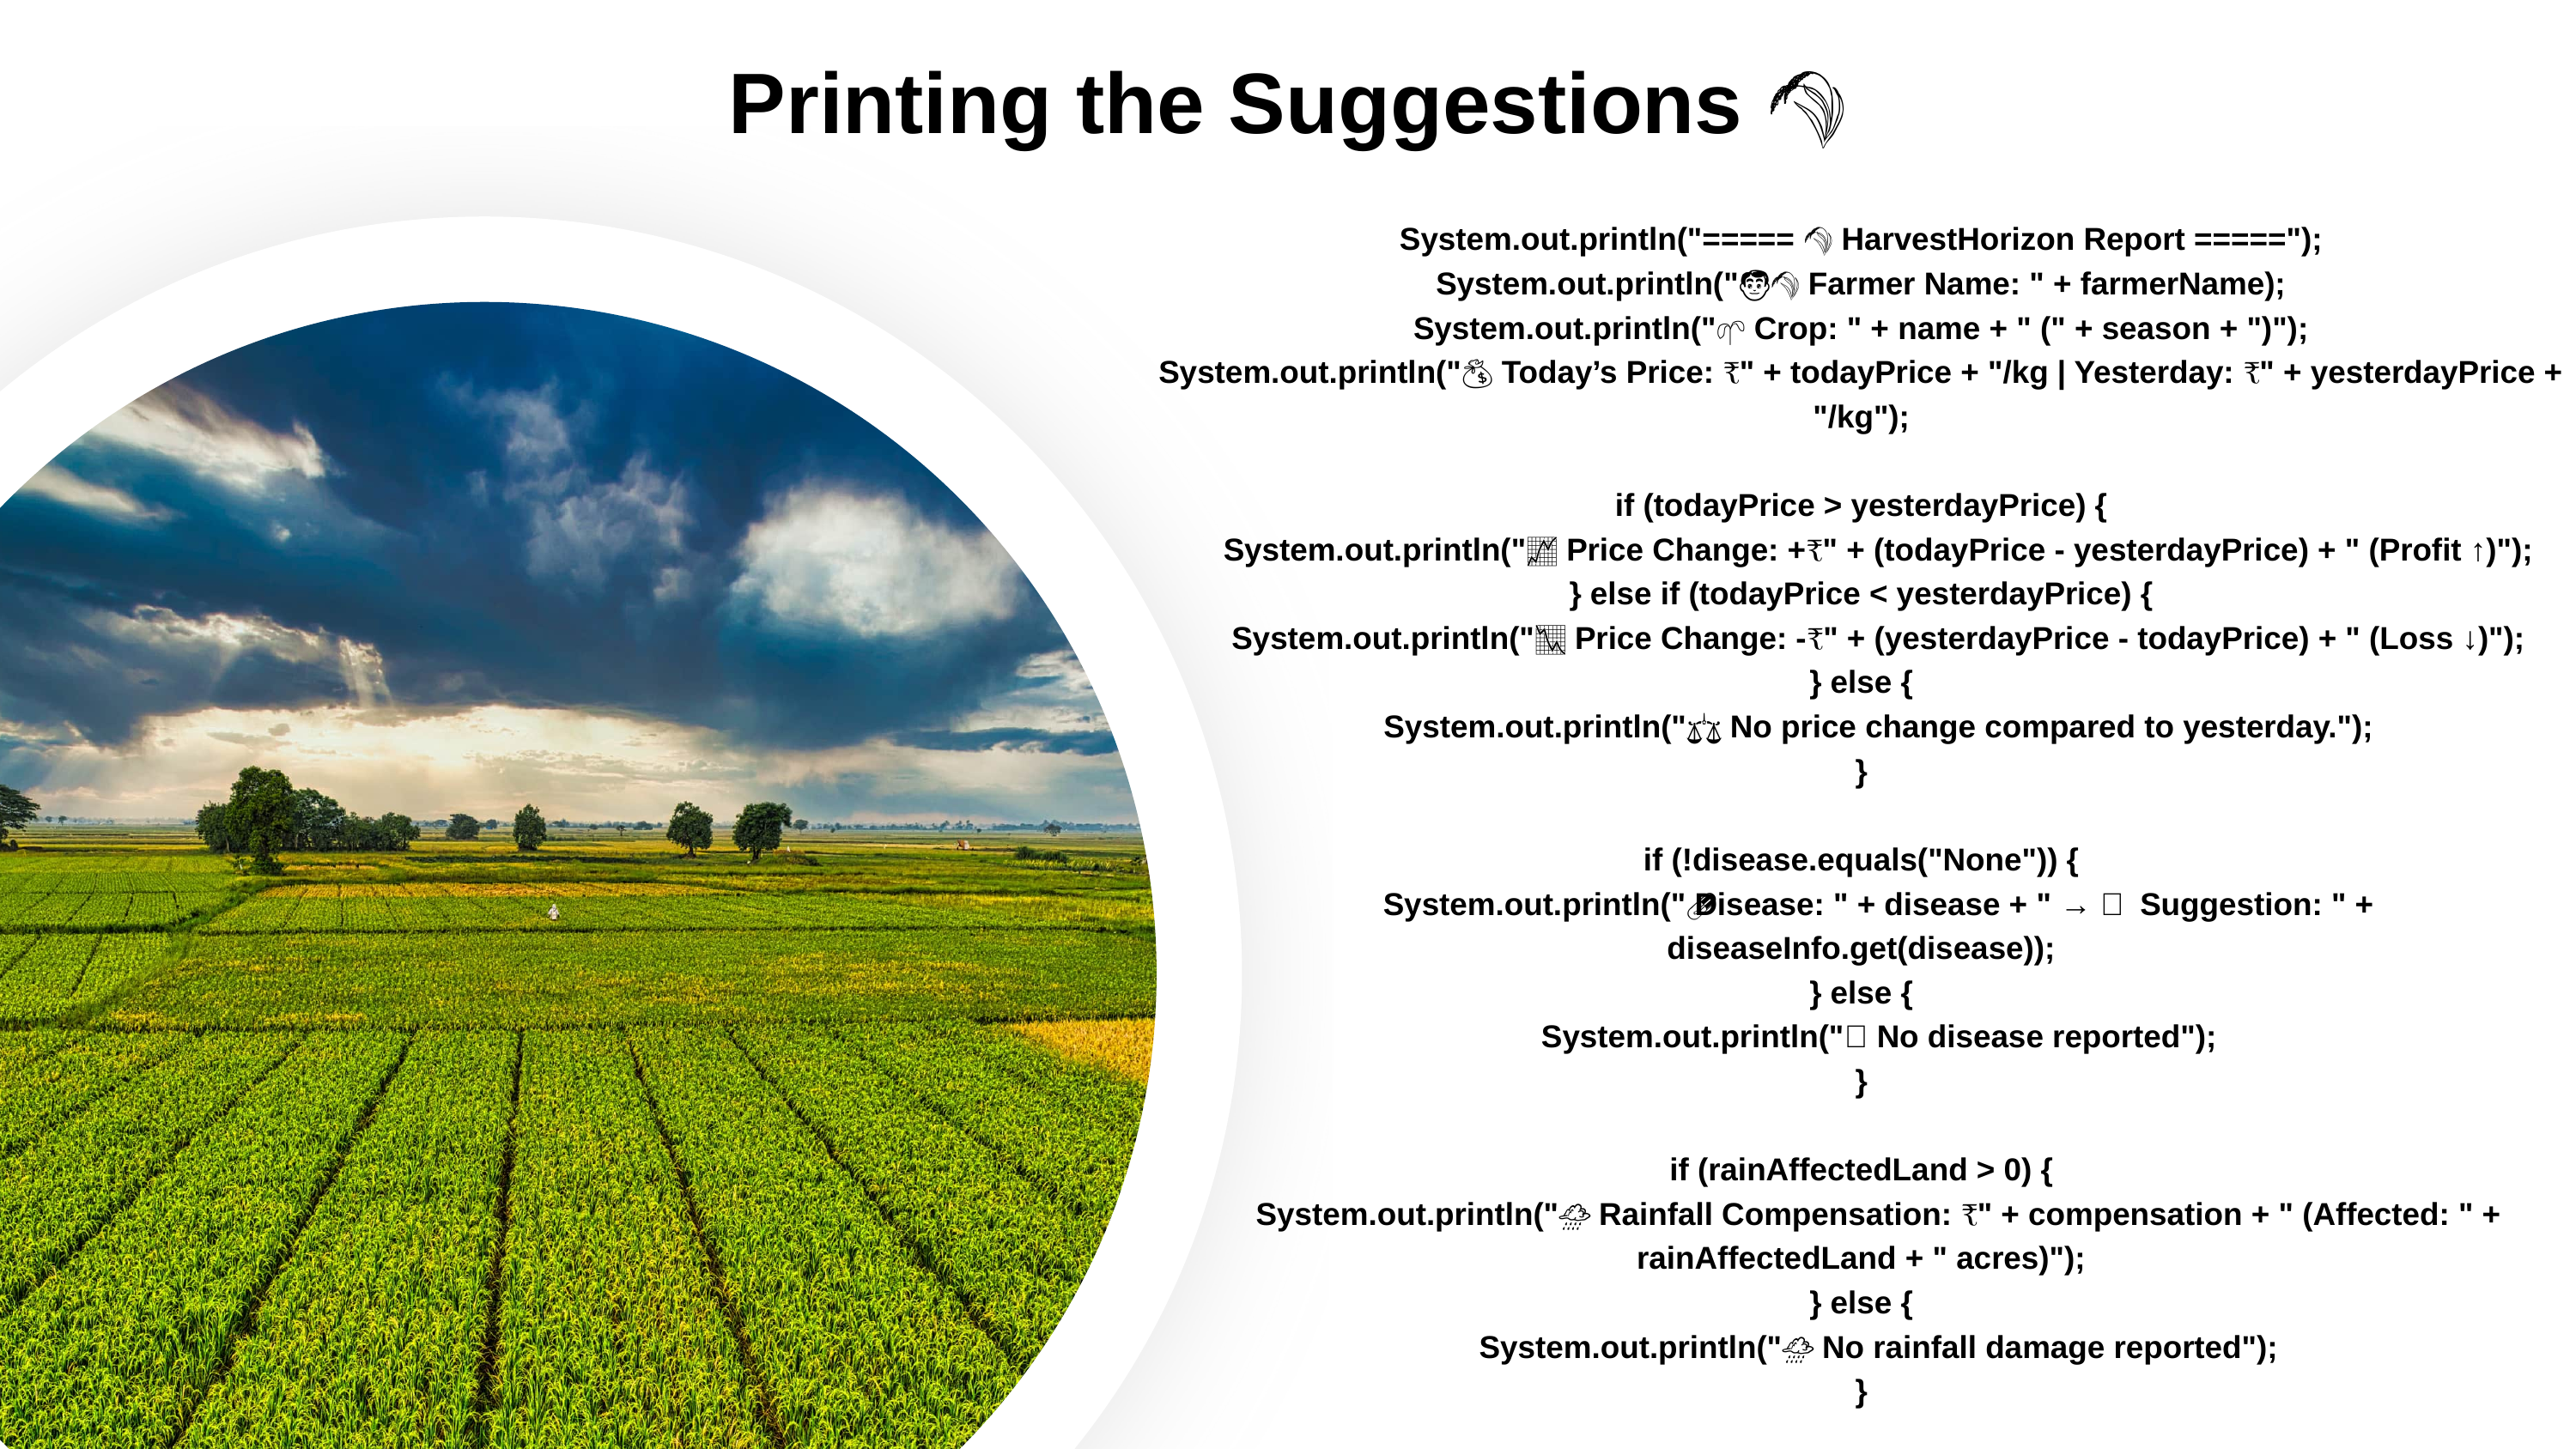

Printing the Suggestions 🌾

System.out.println("===== 🌾 HarvestHorizon Report =====");
System.out.println("👨‍🌾 Farmer Name: " + farmerName);
System.out.println("🌱 Crop: " + name + " (" + season + ")");
System.out.println("💰 Today’s Price: ₹" + todayPrice + "/kg | Yesterday: ₹" + yesterdayPrice + "/kg");

if (todayPrice > yesterdayPrice) {
    System.out.println("📈 Price Change: +₹" + (todayPrice - yesterdayPrice) + " (Profit ↑)");
} else if (todayPrice < yesterdayPrice) {
    System.out.println("📉 Price Change: -₹" + (yesterdayPrice - todayPrice) + " (Loss ↓)");
} else {
    System.out.println("⚖ No price change compared to yesterday.");
}

if (!disease.equals("None")) {
    System.out.println("🦠 Disease: " + disease + " → 💊 Suggestion: " + diseaseInfo.get(disease));
} else {
    System.out.println("🦠 No disease reported");
}

if (rainAffectedLand > 0) {
    System.out.println("🌧️ Rainfall Compensation: ₹" + compensation + " (Affected: " + rainAffectedLand + " acres)");
} else {
    System.out.println("🌧️ No rainfall damage reported");
}